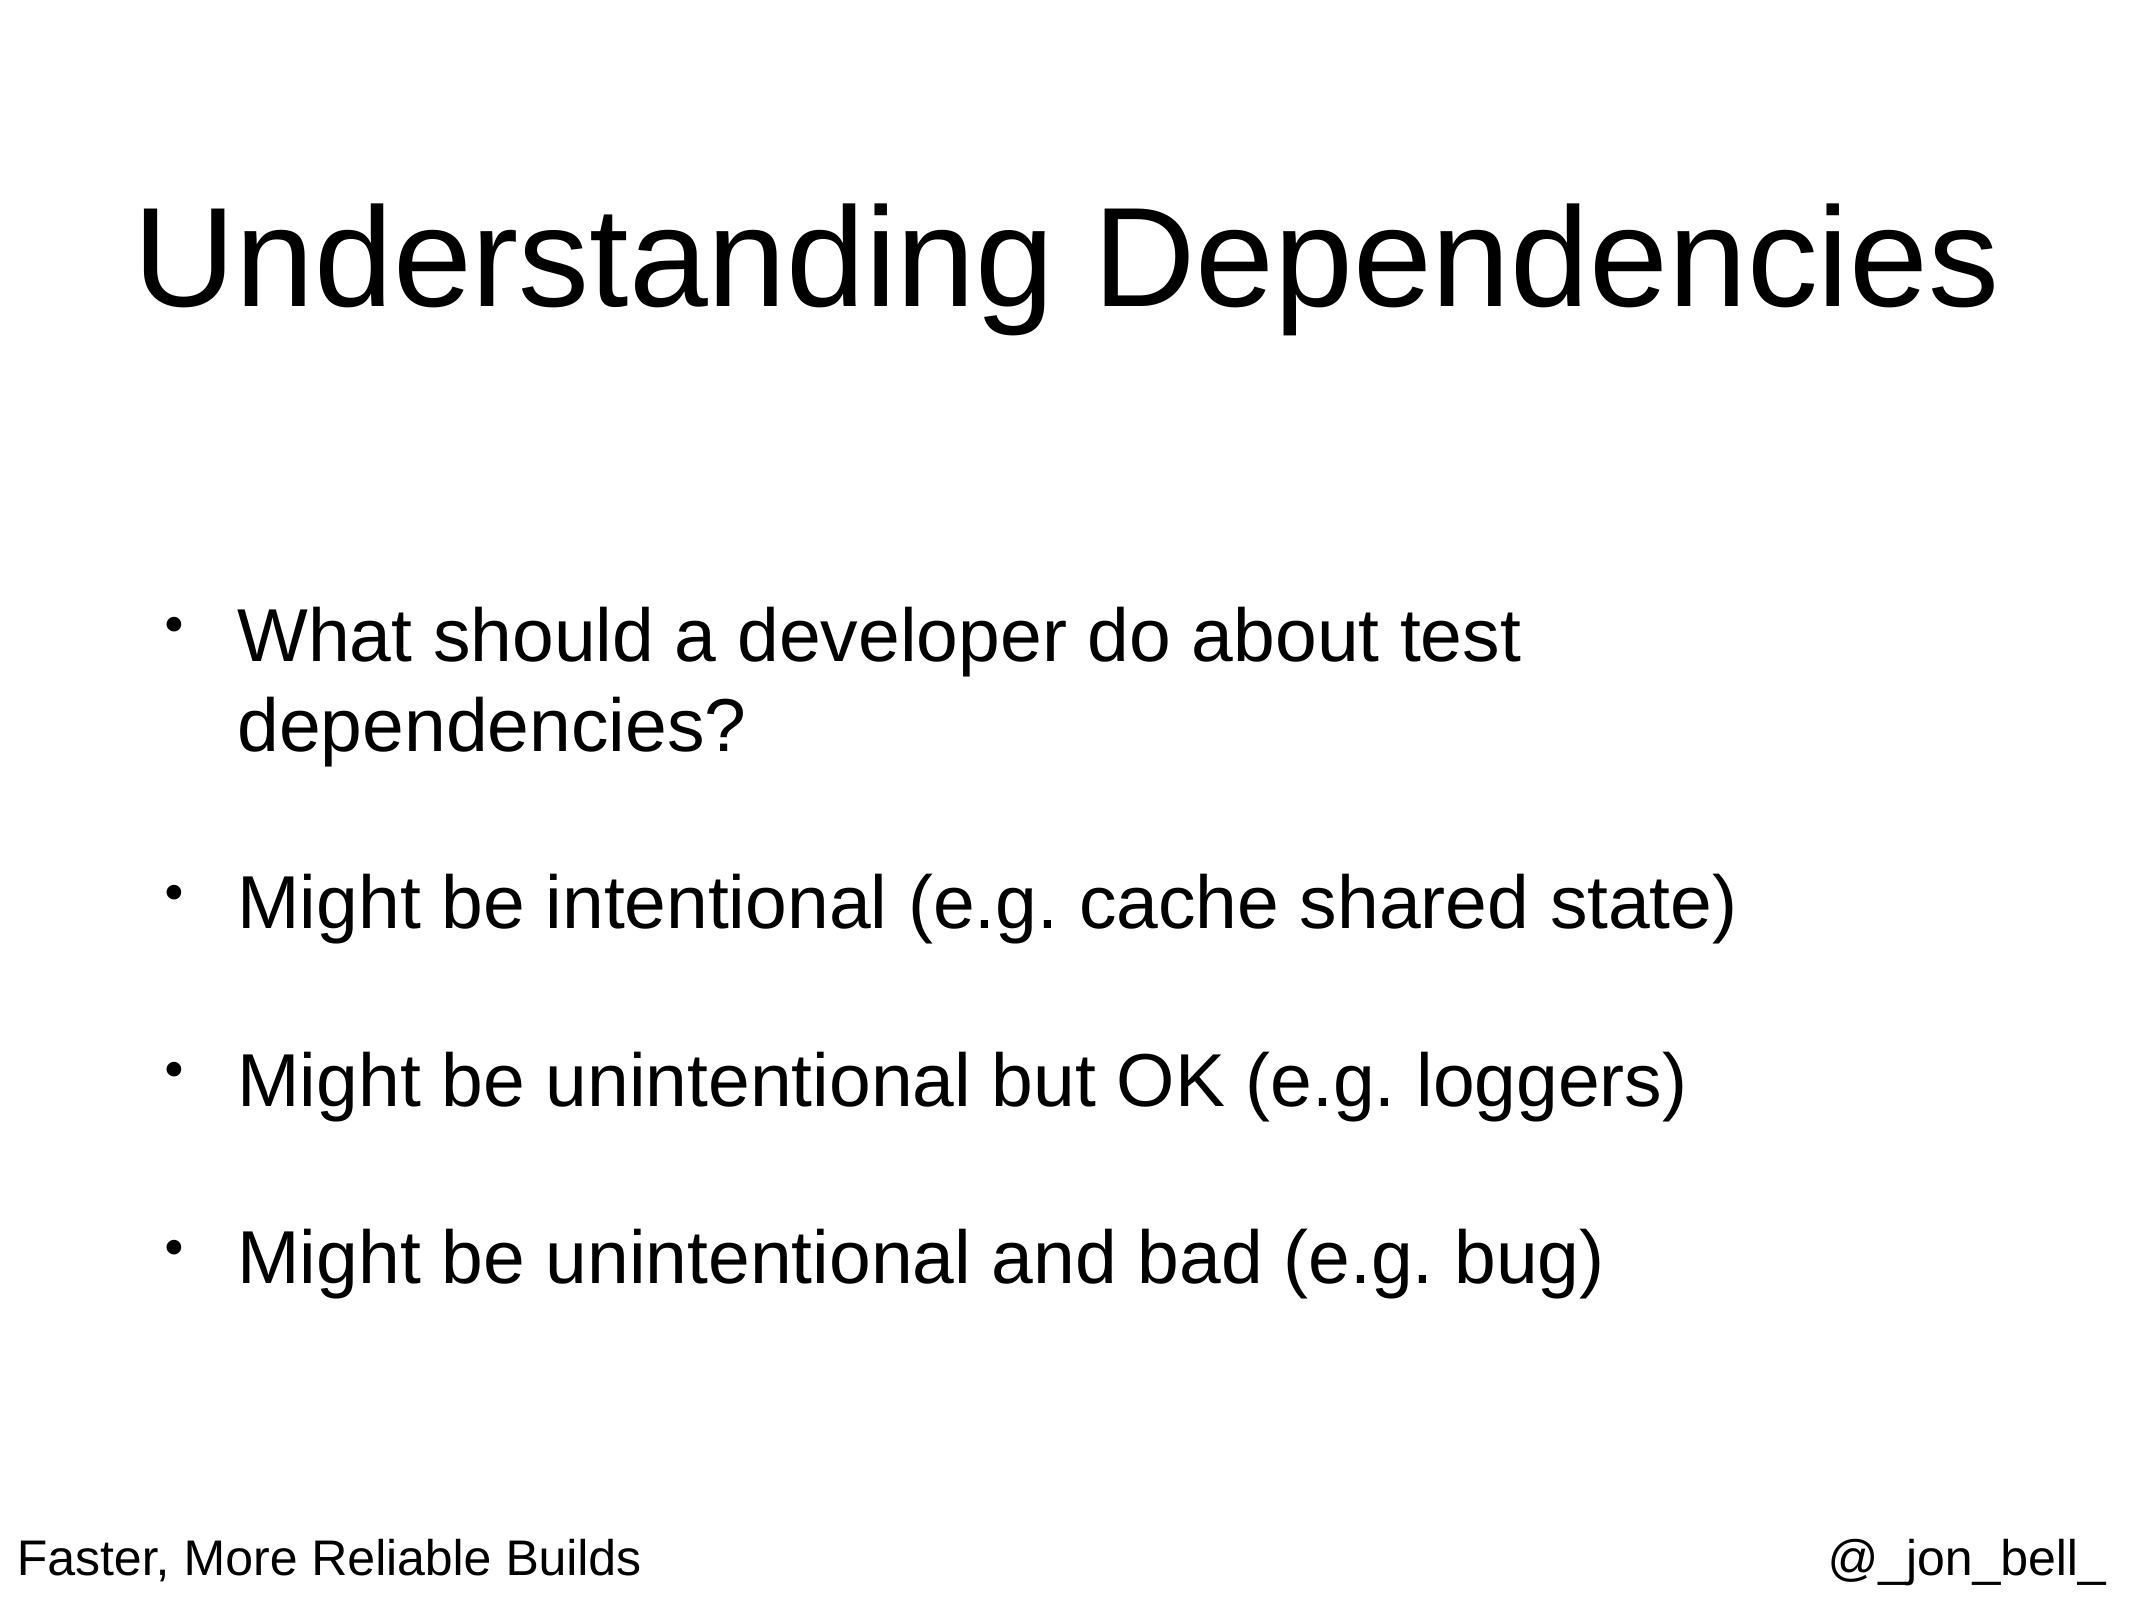

# Understanding Dependencies
What should a developer do about test dependencies?
Might be intentional (e.g. cache shared state)
Might be unintentional but OK (e.g. loggers)
Might be unintentional and bad (e.g. bug)